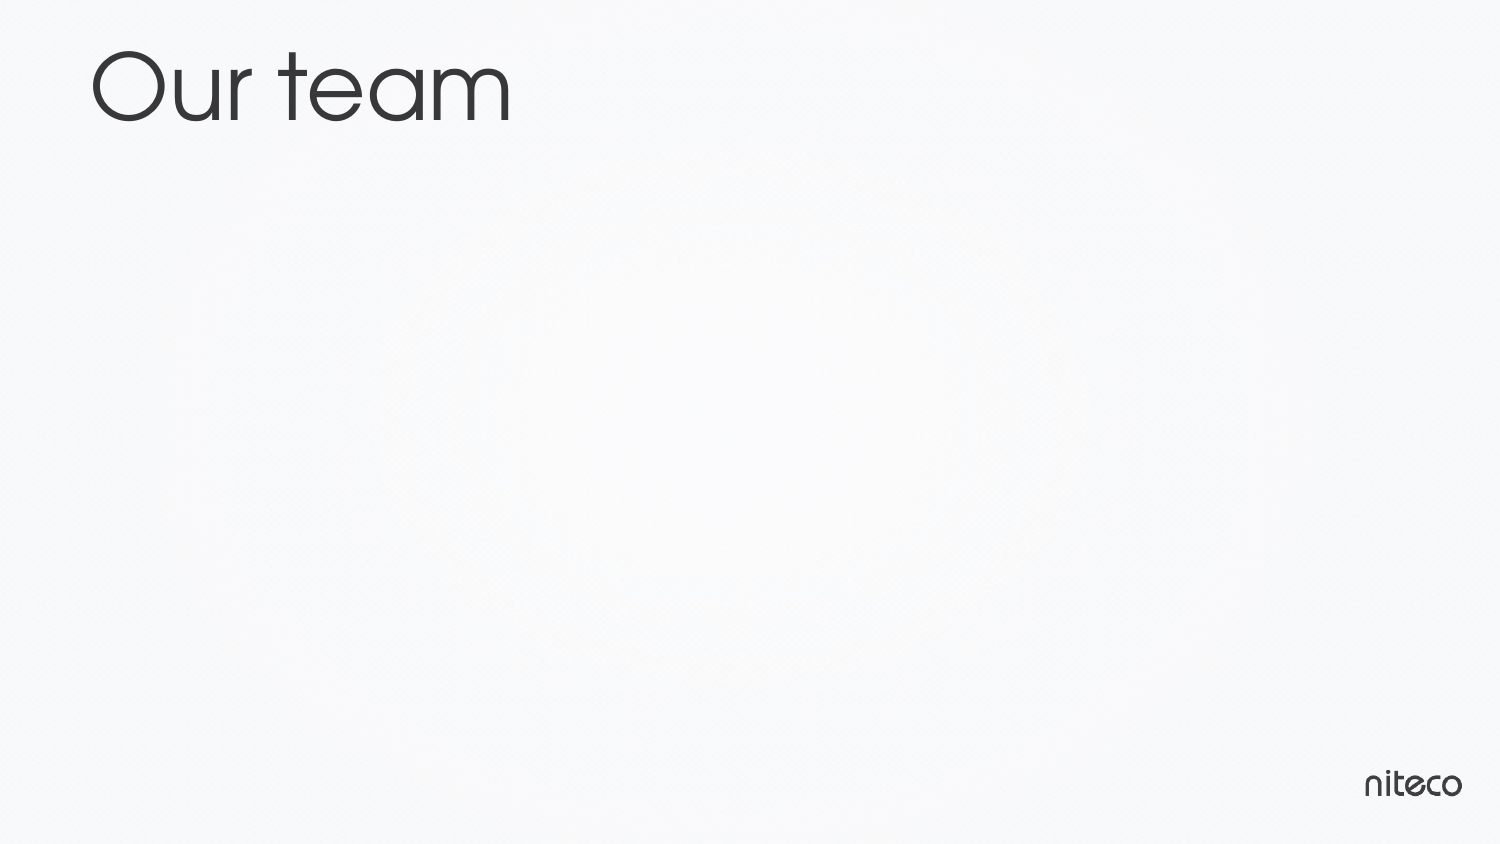

# Our team
Tran Hoai Nam
Nguyen Minh Trang
Nguyen Mai Huong